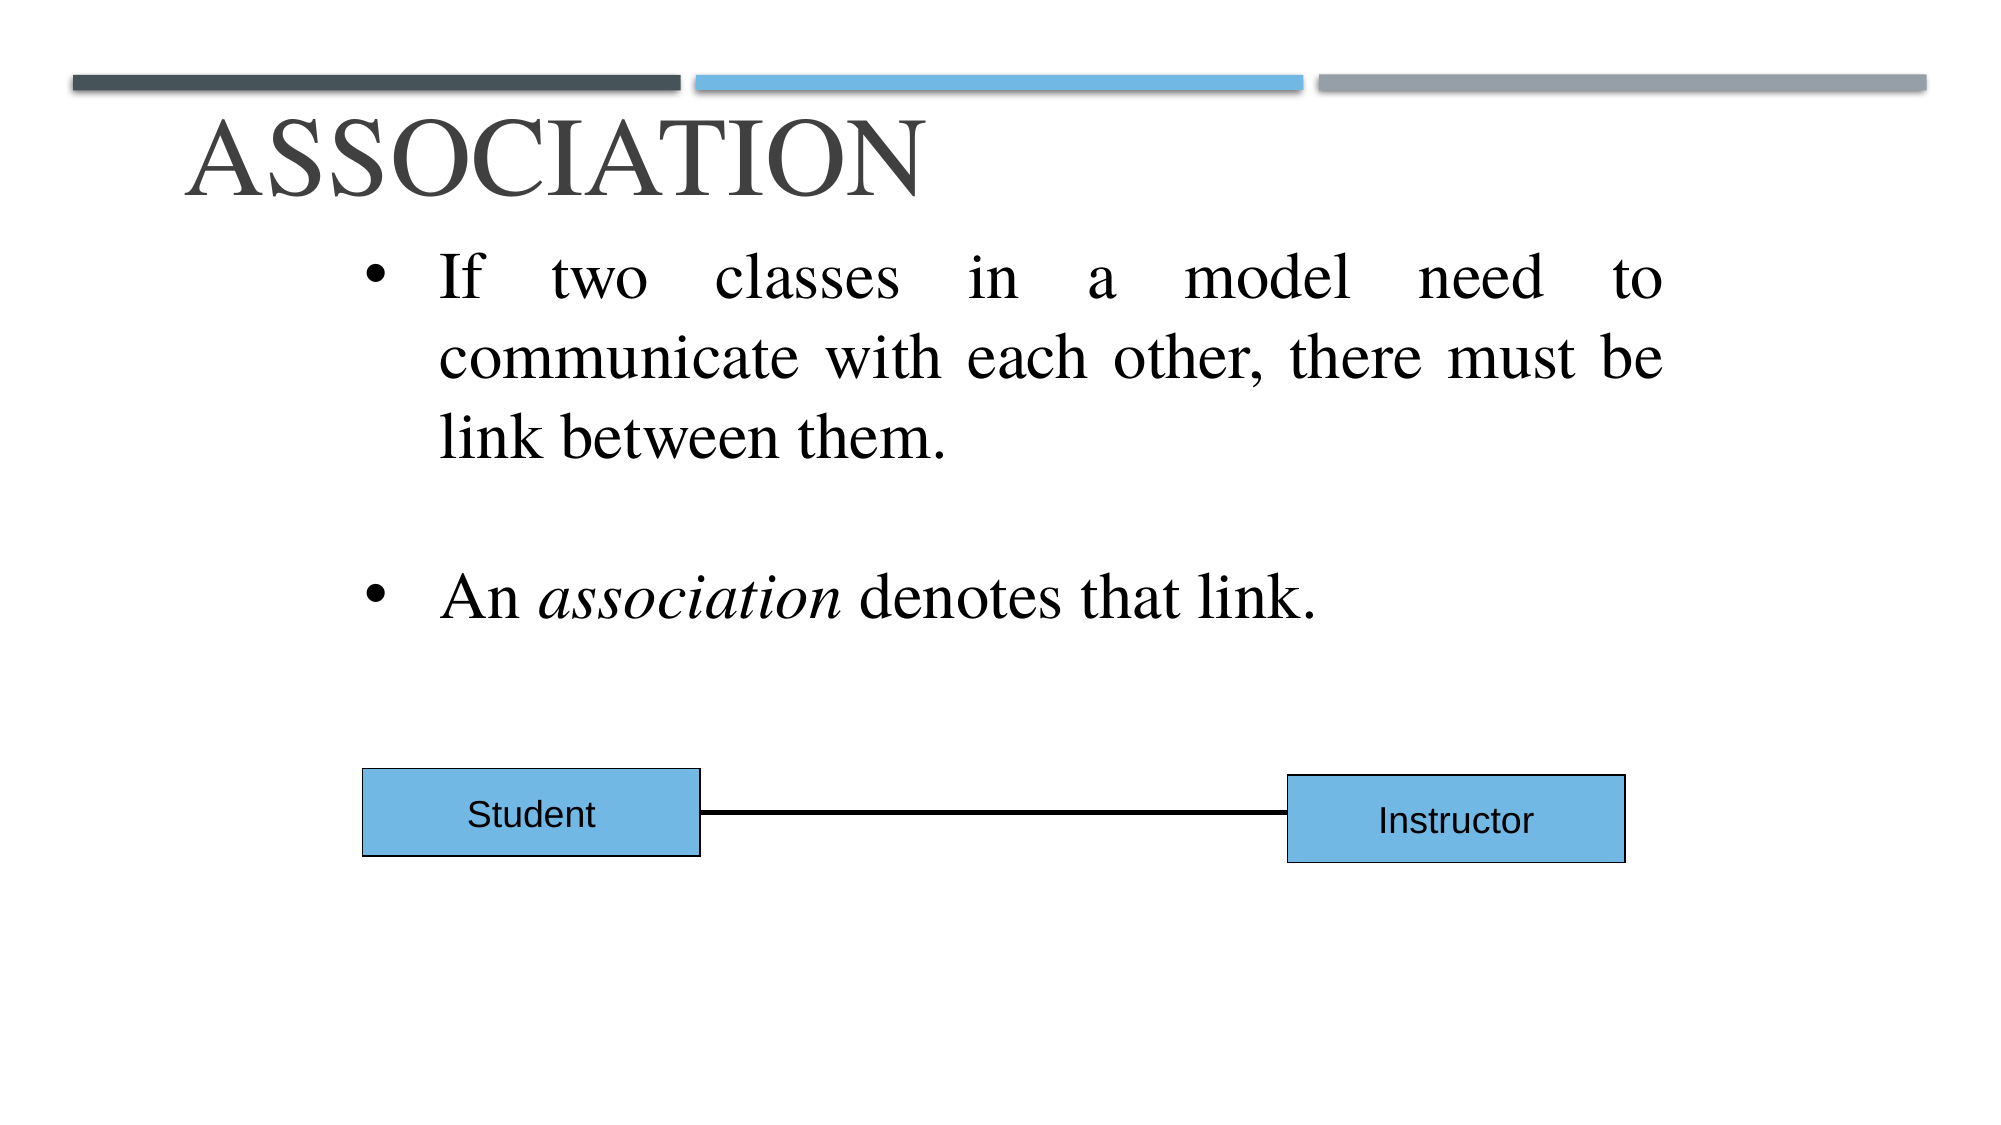

# Association
If two classes in a model need to communicate with each other, there must be link between them.

An association denotes that link.
Student
Instructor